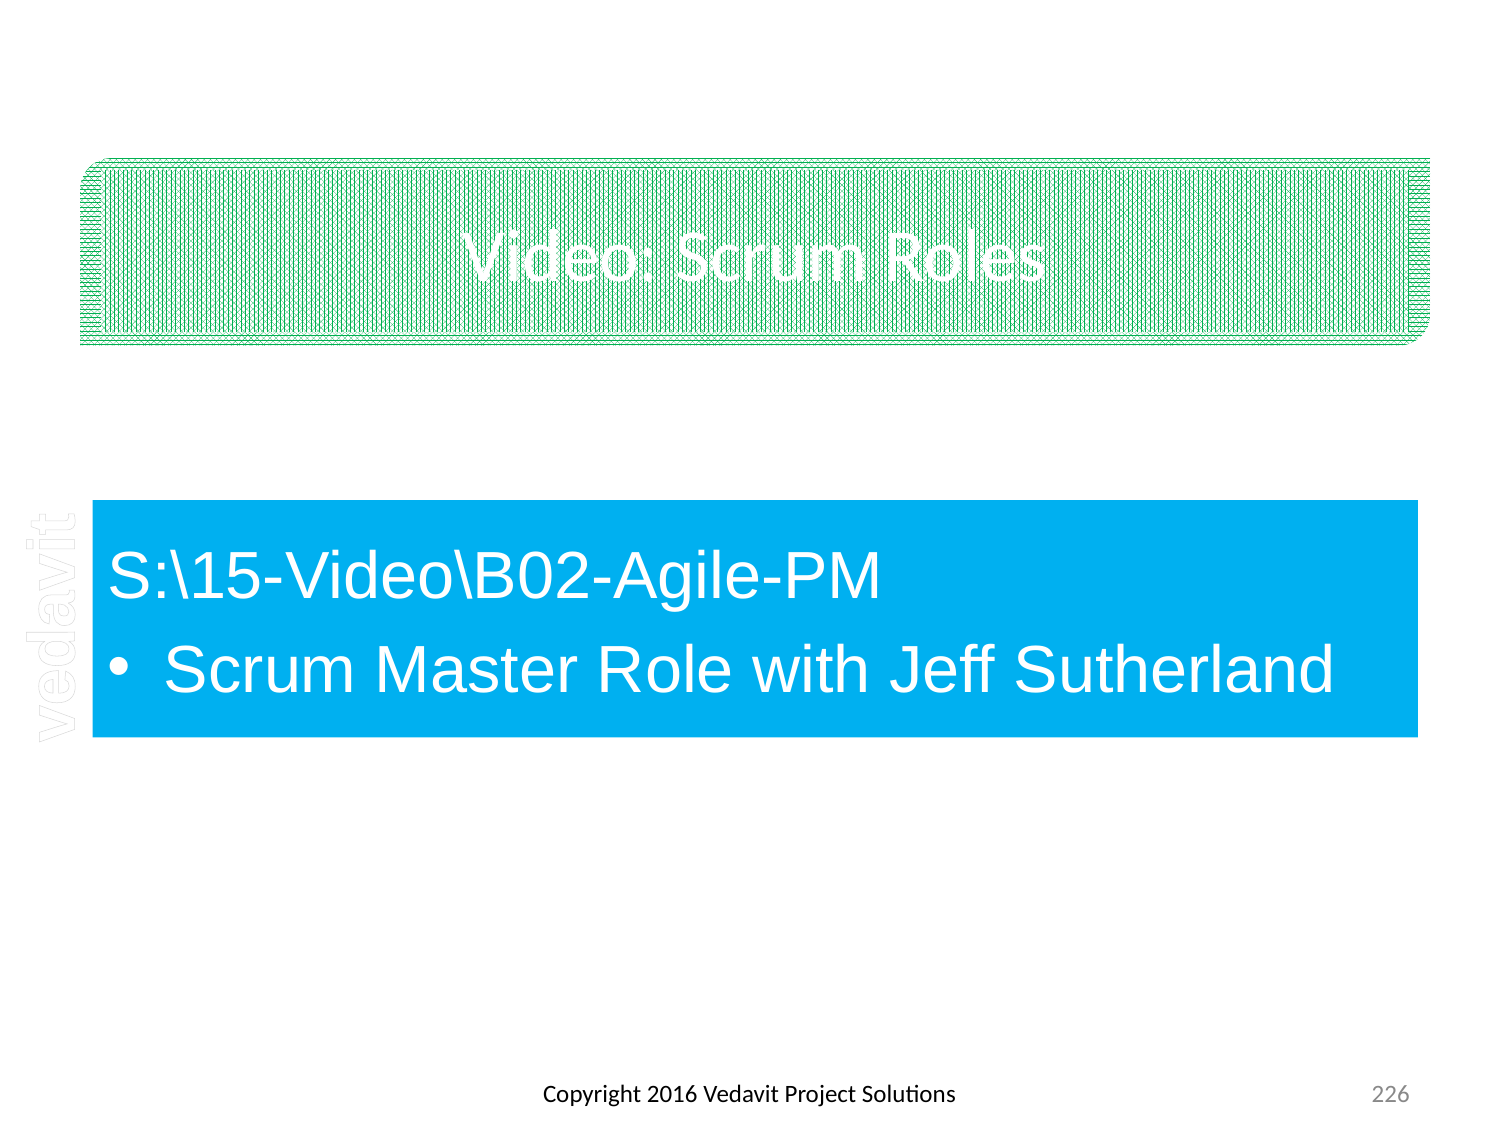

# Video: Scrum Roles
S:\15-Video\B02-Agile-PM
Scrum Master Role with Jeff Sutherland
Copyright 2016 Vedavit Project Solutions
226